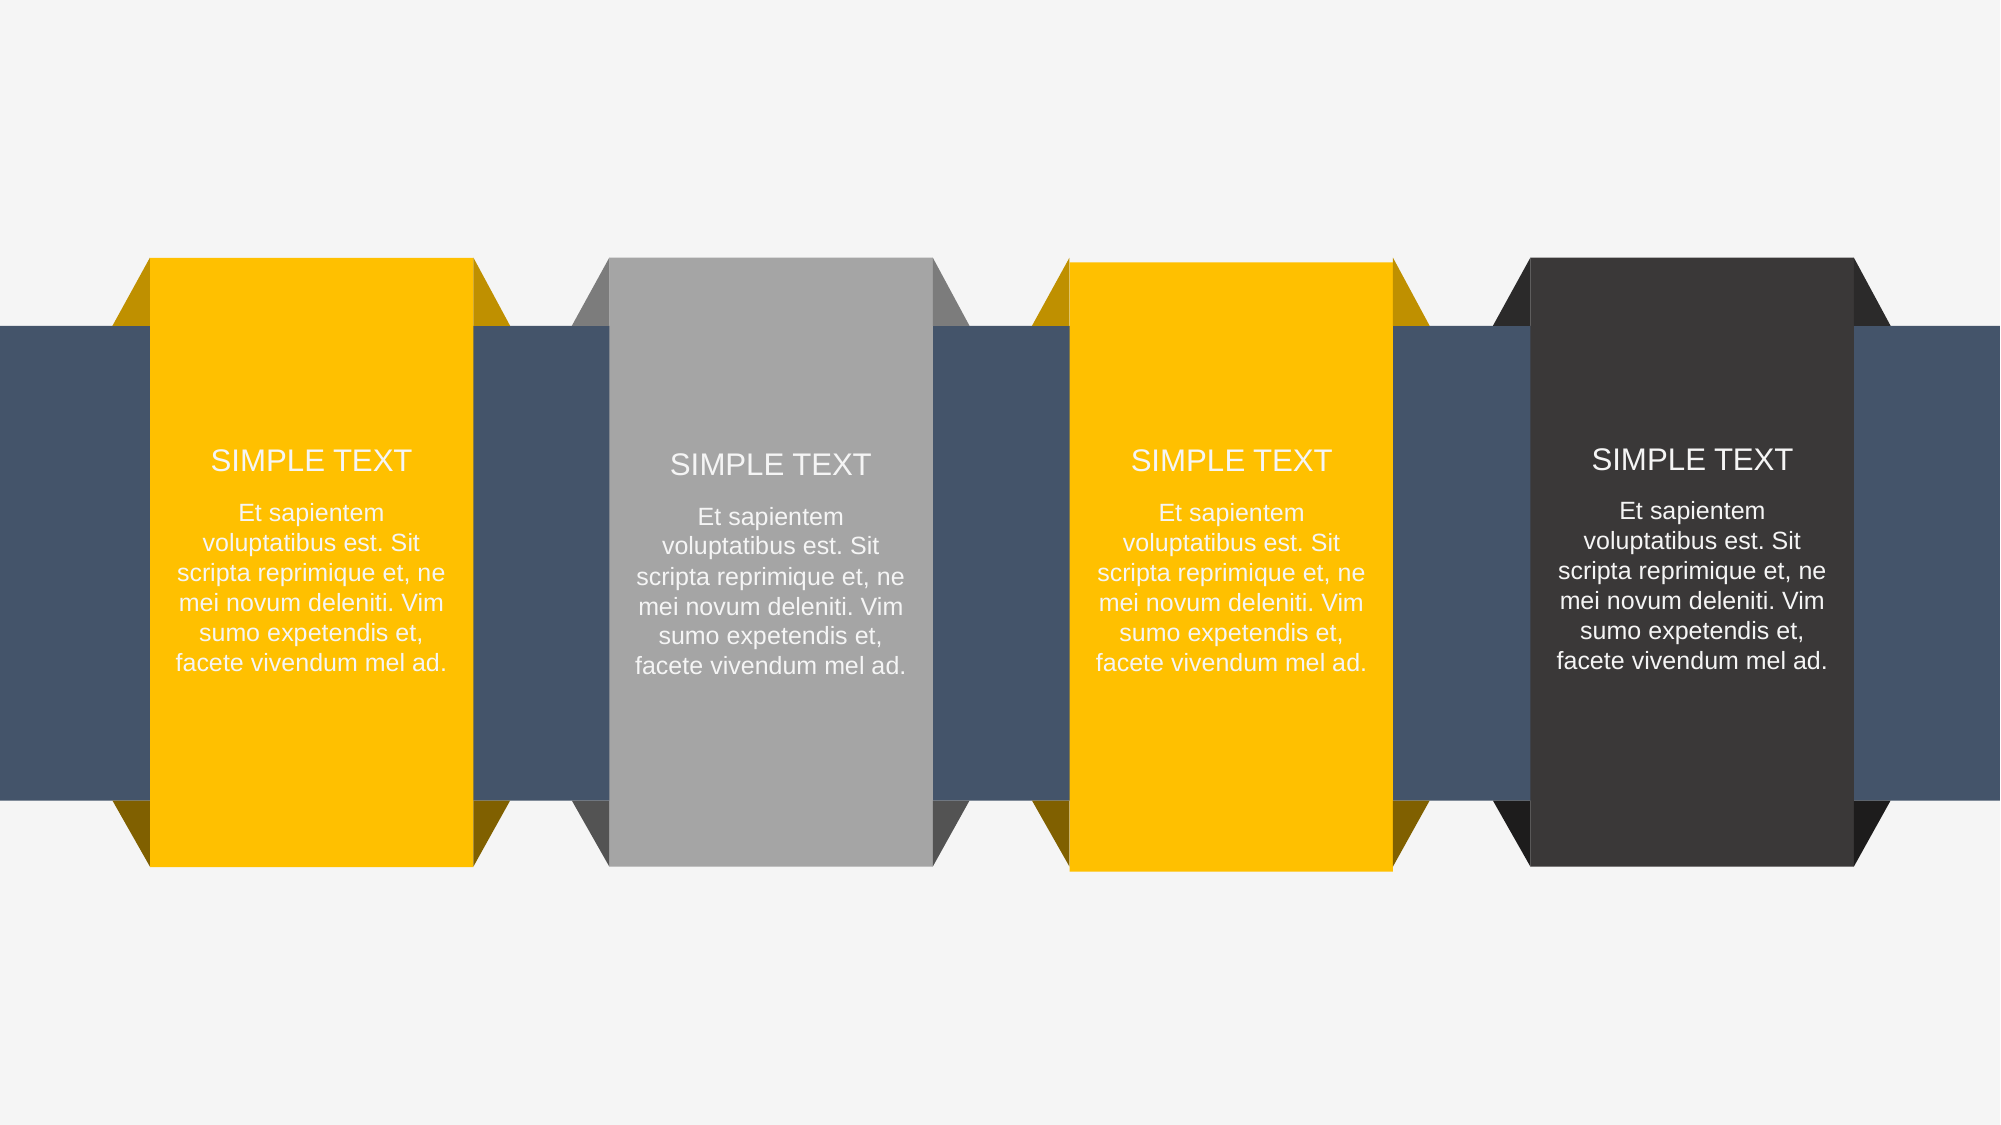

SIMPLE TEXT
Et sapientem voluptatibus est. Sit scripta reprimique et, ne mei novum deleniti. Vim sumo expetendis et, facete vivendum mel ad.
SIMPLE TEXT
Et sapientem voluptatibus est. Sit scripta reprimique et, ne mei novum deleniti. Vim sumo expetendis et, facete vivendum mel ad.
SIMPLE TEXT
Et sapientem voluptatibus est. Sit scripta reprimique et, ne mei novum deleniti. Vim sumo expetendis et, facete vivendum mel ad.
SIMPLE TEXT
Et sapientem voluptatibus est. Sit scripta reprimique et, ne mei novum deleniti. Vim sumo expetendis et, facete vivendum mel ad.